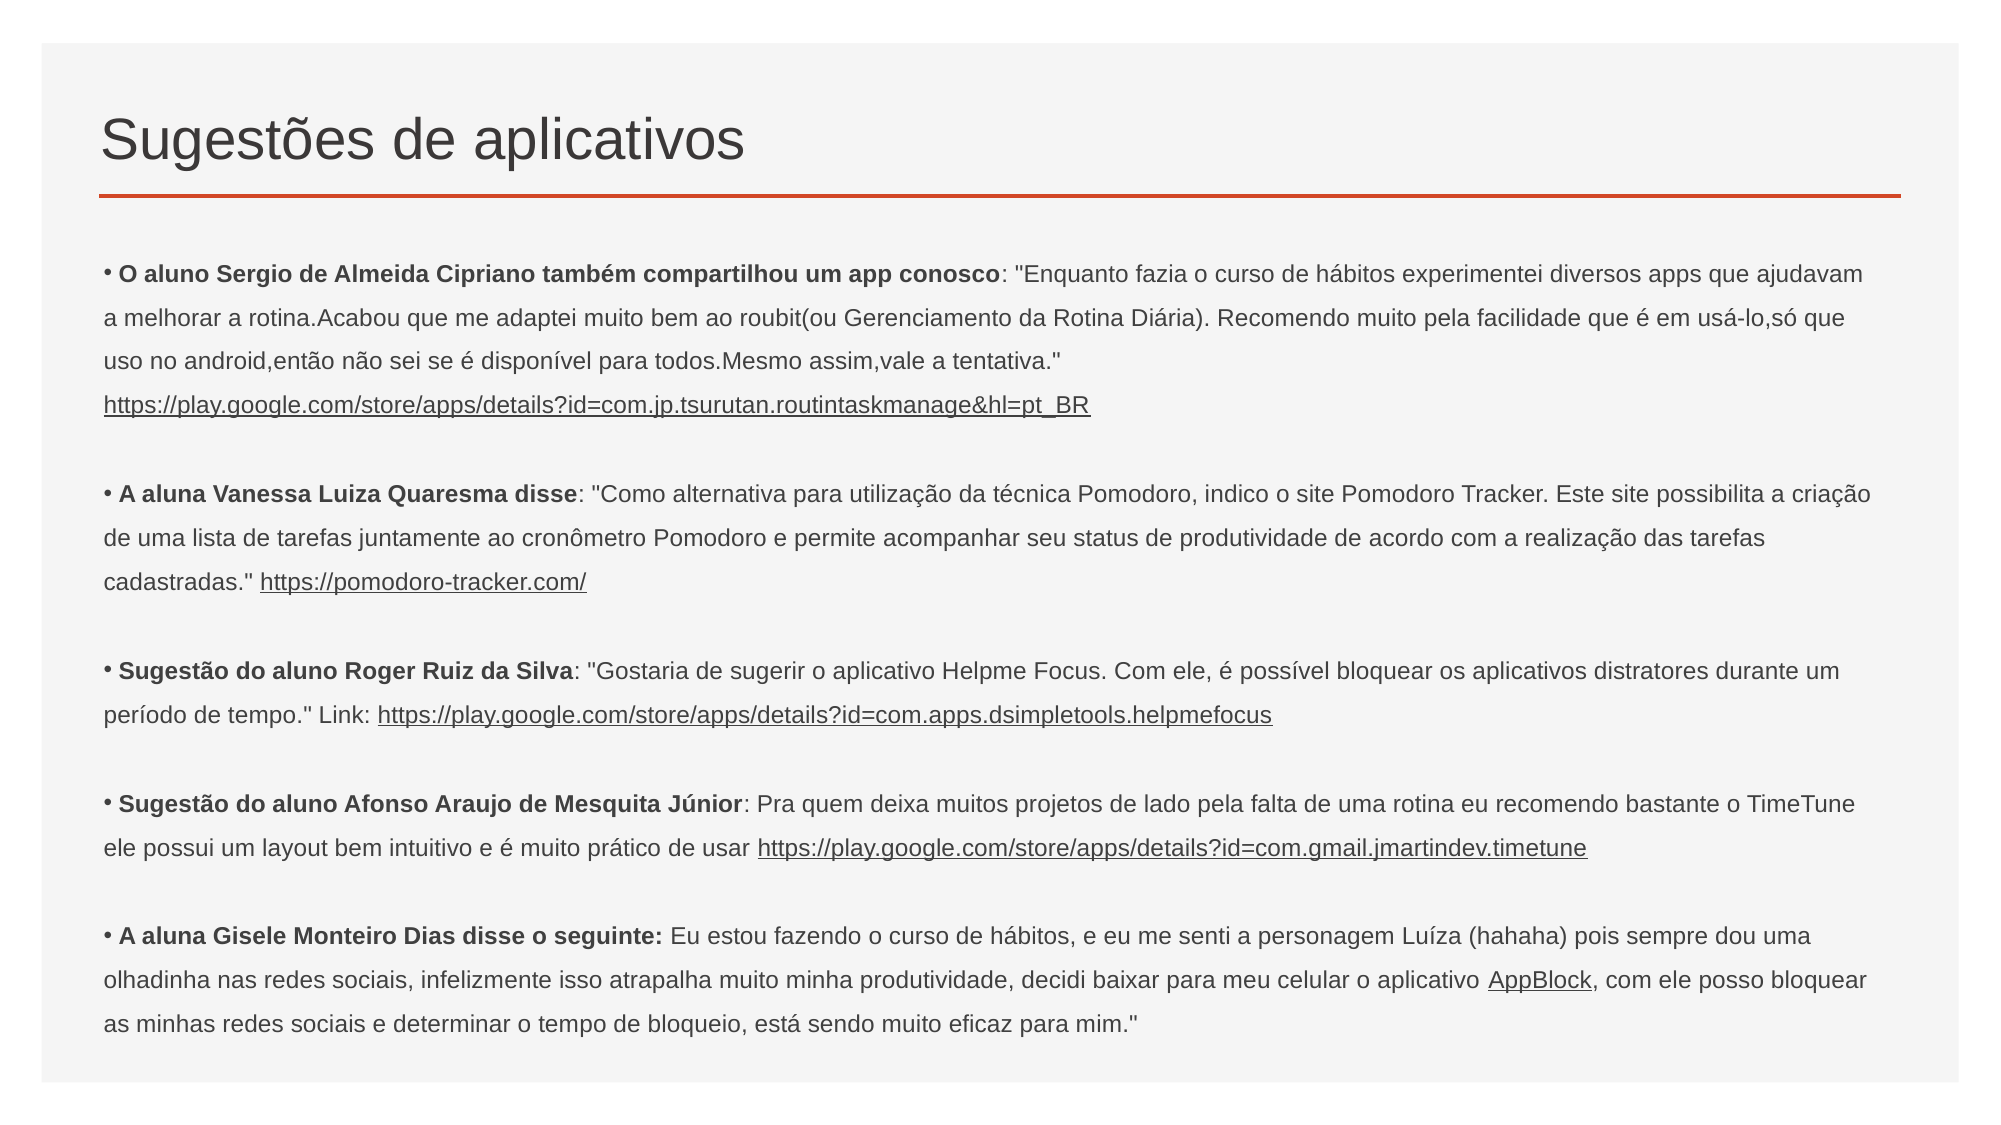

# Sugestões de aplicativos
 O aluno Sergio de Almeida Cipriano também compartilhou um app conosco: "Enquanto fazia o curso de hábitos experimentei diversos apps que ajudavam a melhorar a rotina.Acabou que me adaptei muito bem ao roubit(ou Gerenciamento da Rotina Diária). Recomendo muito pela facilidade que é em usá-lo,só que uso no android,então não sei se é disponível para todos.Mesmo assim,vale a tentativa." https://play.google.com/store/apps/details?id=com.jp.tsurutan.routintaskmanage&hl=pt_BR
 A aluna Vanessa Luiza Quaresma disse: "Como alternativa para utilização da técnica Pomodoro, indico o site Pomodoro Tracker. Este site possibilita a criação de uma lista de tarefas juntamente ao cronômetro Pomodoro e permite acompanhar seu status de produtividade de acordo com a realização das tarefas cadastradas." https://pomodoro-tracker.com/
 Sugestão do aluno Roger Ruiz da Silva: "Gostaria de sugerir o aplicativo Helpme Focus. Com ele, é possível bloquear os aplicativos distratores durante um período de tempo." Link: https://play.google.com/store/apps/details?id=com.apps.dsimpletools.helpmefocus
 Sugestão do aluno Afonso Araujo de Mesquita Júnior: Pra quem deixa muitos projetos de lado pela falta de uma rotina eu recomendo bastante o TimeTune ele possui um layout bem intuitivo e é muito prático de usar https://play.google.com/store/apps/details?id=com.gmail.jmartindev.timetune
 A aluna Gisele Monteiro Dias disse o seguinte: Eu estou fazendo o curso de hábitos, e eu me senti a personagem Luíza (hahaha) pois sempre dou uma olhadinha nas redes sociais, infelizmente isso atrapalha muito minha produtividade, decidi baixar para meu celular o aplicativo AppBlock, com ele posso bloquear as minhas redes sociais e determinar o tempo de bloqueio, está sendo muito eficaz para mim."